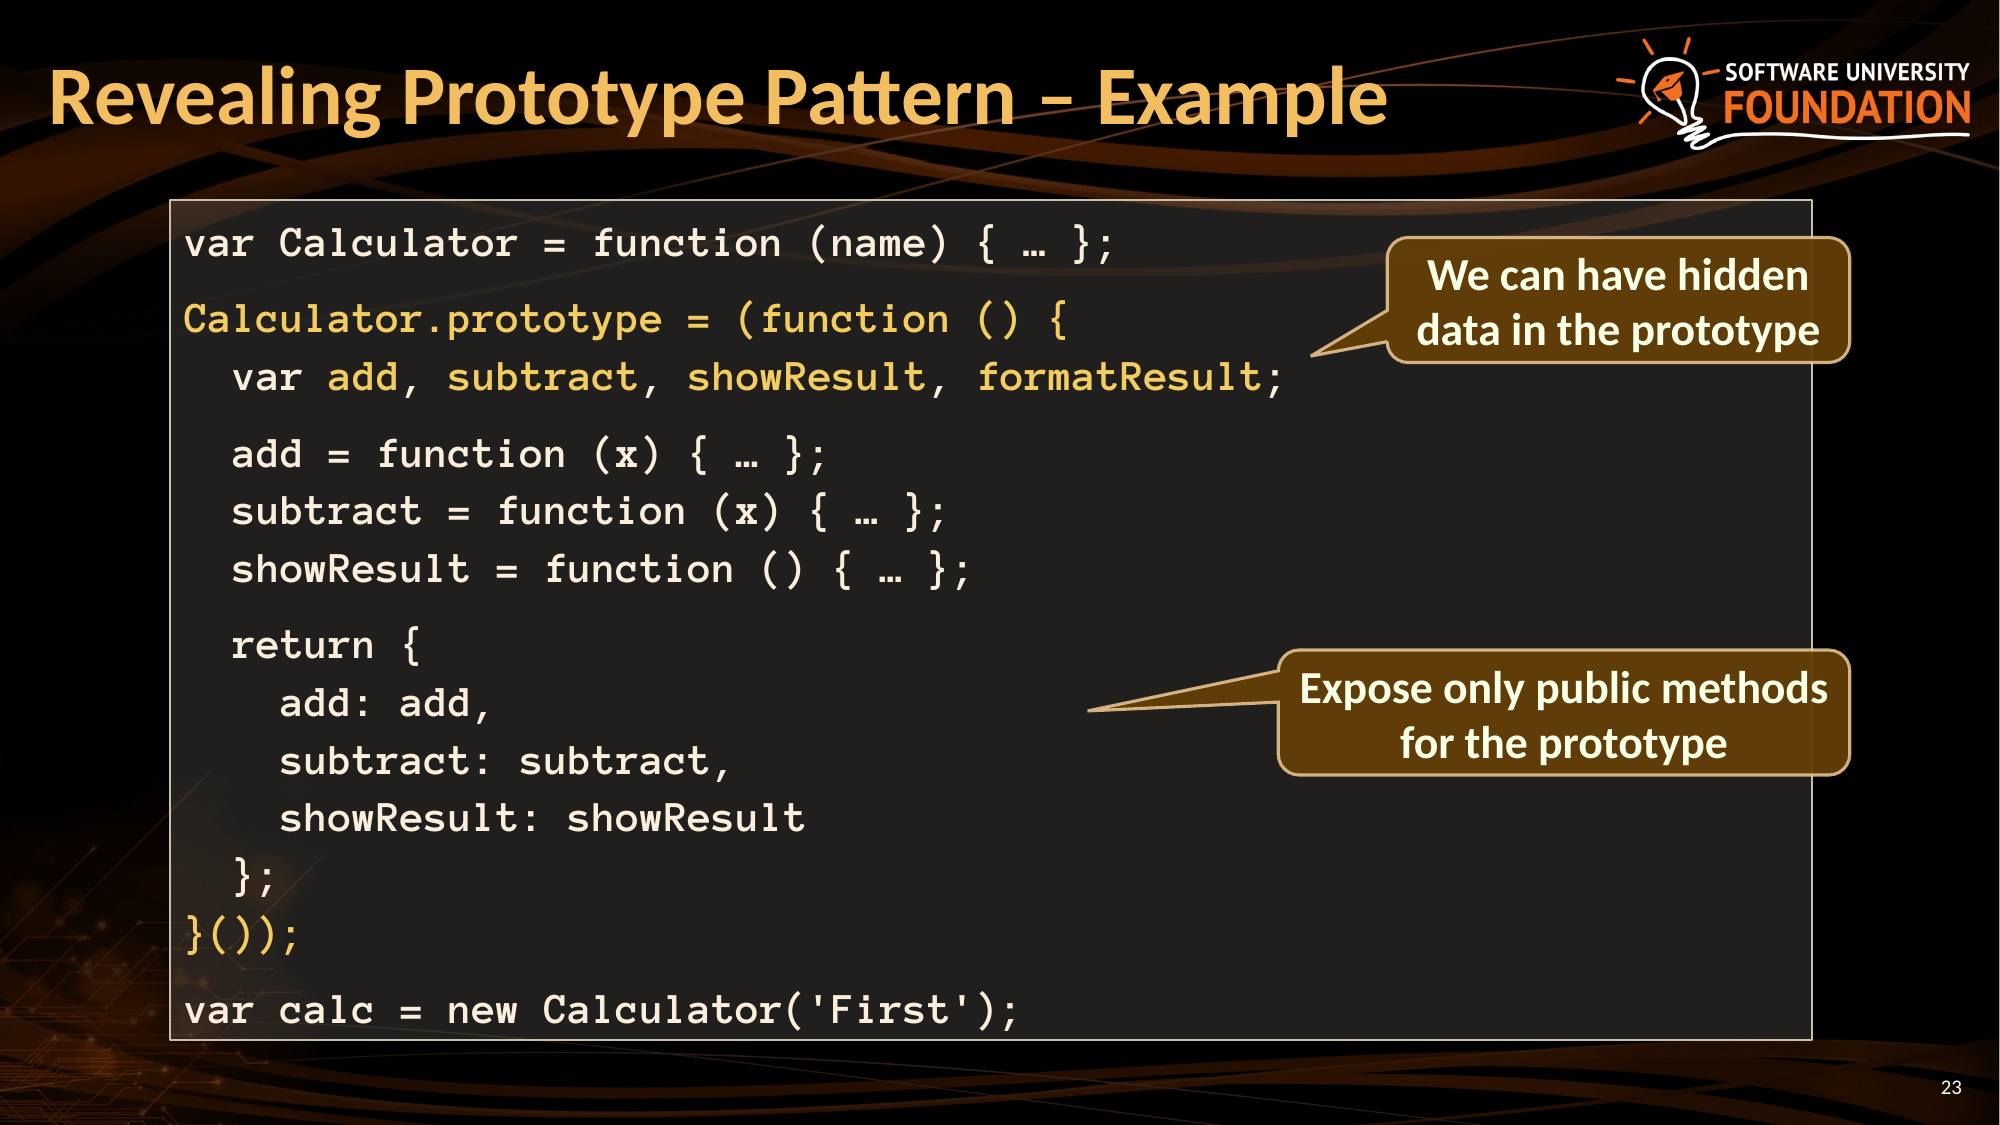

# Revealing Prototype Pattern – Example
var Calculator = function (name) { … };
Calculator.prototype = (function () {
  var add, subtract, showResult, formatResult;
  add = function (x) { … };
  subtract = function (x) { … };
  showResult = function () { … };
  return {
    add: add,
    subtract: subtract,
    showResult: showResult
  };
}());
var calc = new Calculator('First');
We can have hidden data in the prototype
Expose only public methods for the prototype
23